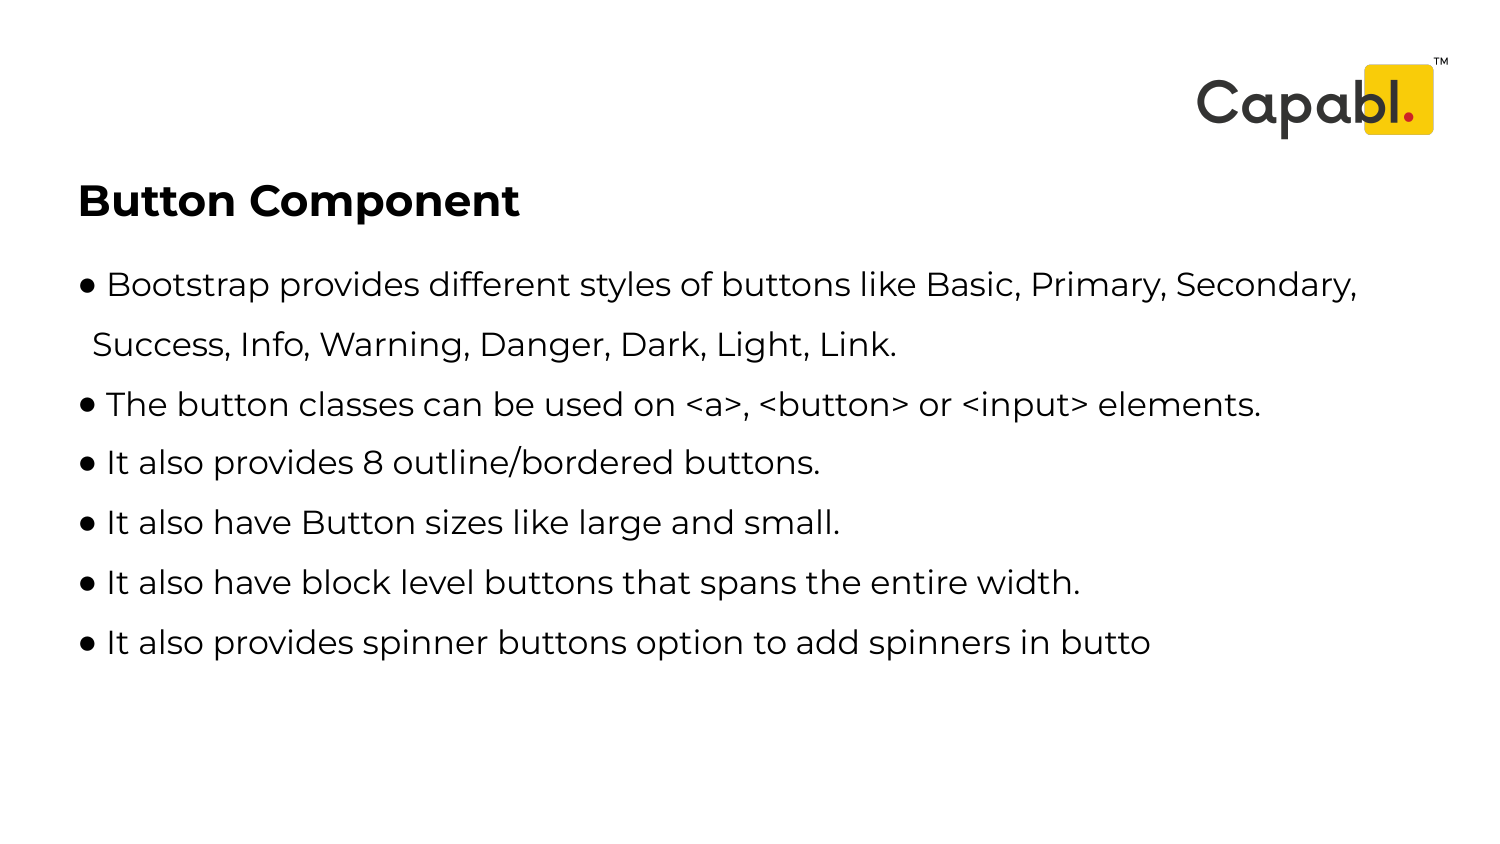

Button Component
# Bootstrap provides different styles of buttons like Basic, Primary, Secondary, Success, Info, Warning, Danger, Dark, Light, Link.
 The button classes can be used on <a>, <button> or <input> elements.
 It also provides 8 outline/bordered buttons.
 It also have Button sizes like large and small.
 It also have block level buttons that spans the entire width.
 It also provides spinner buttons option to add spinners in button